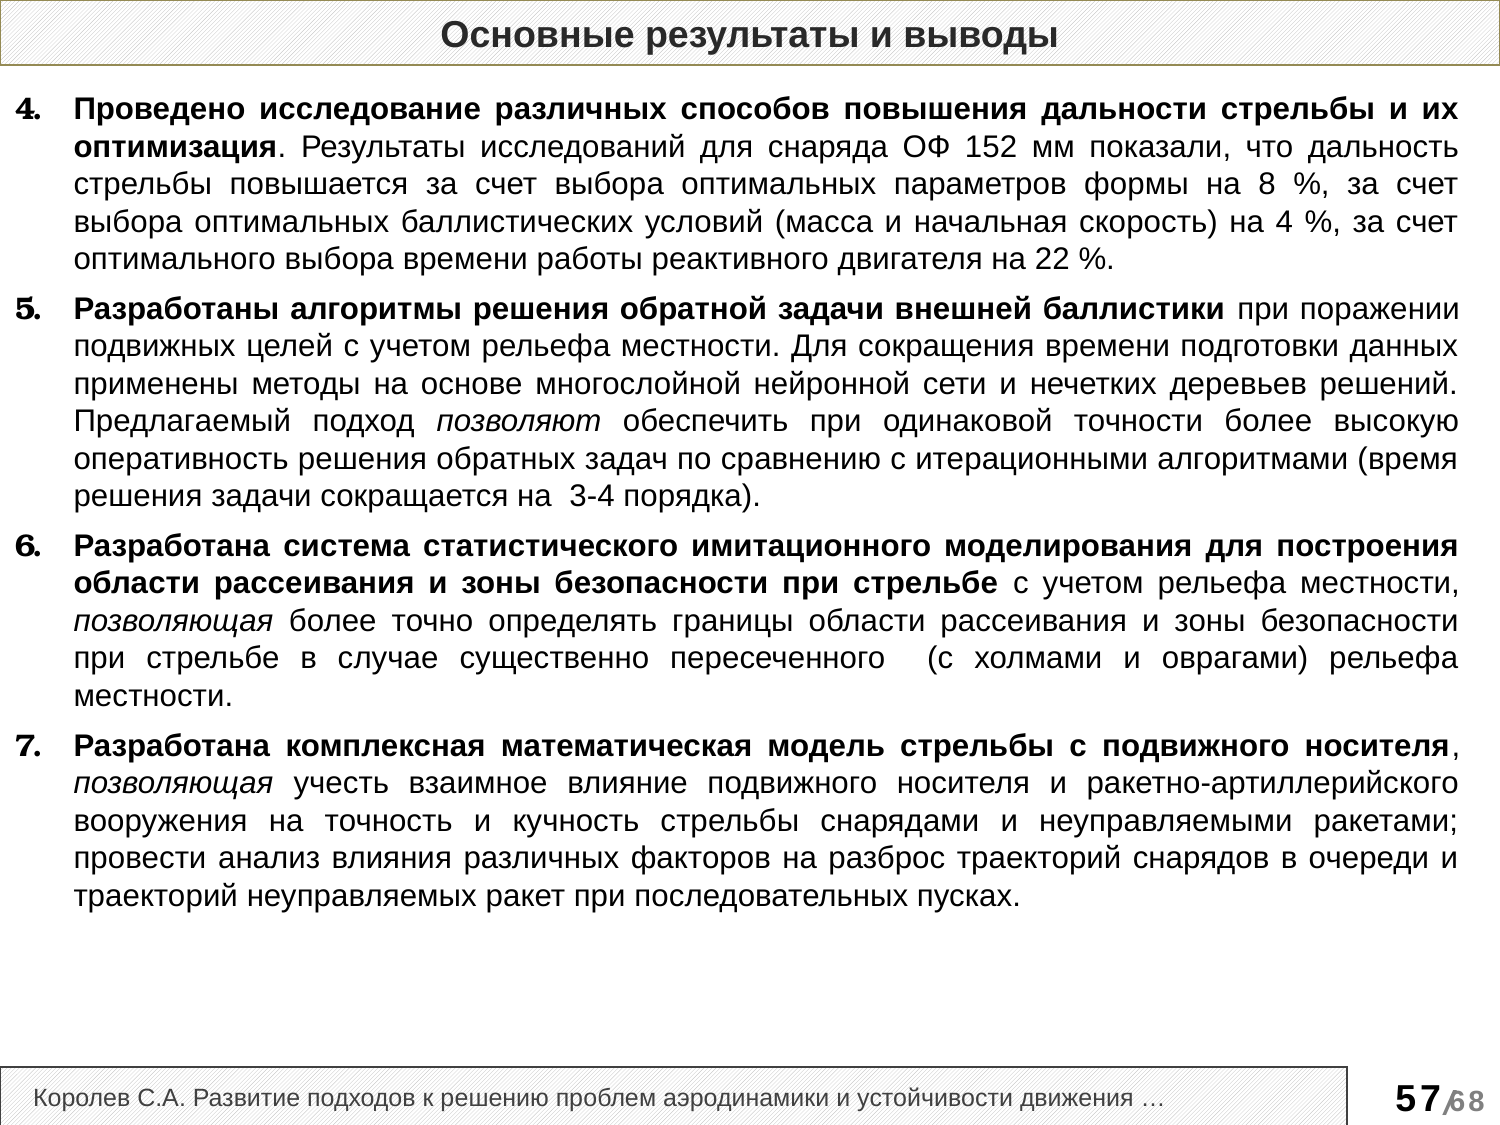

Основные результаты и выводы
Проведено исследование различных способов повышения дальности стрельбы и их оптимизация. Результаты исследований для снаряда ОФ 152 мм показали, что дальность стрельбы повышается за счет выбора оптимальных параметров формы на 8 %, за счет выбора оптимальных баллистических условий (масса и начальная скорость) на 4 %, за счет оптимального выбора времени работы реактивного двигателя на 22 %.
Разработаны алгоритмы решения обратной задачи внешней баллистики при поражении подвижных целей с учетом рельефа местности. Для сокращения времени подготовки данных применены методы на основе многослойной нейронной сети и нечетких деревьев решений. Предлагаемый подход позволяют обеспечить при одинаковой точности более высокую оперативность решения обратных задач по сравнению с итерационными алгоритмами (время решения задачи сокращается на  3-4 порядка).
Разработана система статистического имитационного моделирования для построения области рассеивания и зоны безопасности при стрельбе с учетом рельефа местности, позволяющая более точно определять границы области рассеивания и зоны безопасности при стрельбе в случае существенно пересеченного  (с холмами и оврагами) рельефа местности.
Разработана комплексная математическая модель стрельбы с подвижного носителя, позволяющая учесть взаимное влияние подвижного носителя и ракетно-артиллерийского вооружения на точность и кучность стрельбы снарядами и неуправляемыми ракетами; провести анализ влияния различных факторов на разброс траекторий снарядов в очереди и траекторий неуправляемых ракет при последовательных пусках.
Королев С.А. Развитие подходов к решению проблем аэродинамики и устойчивости движения …
57/68